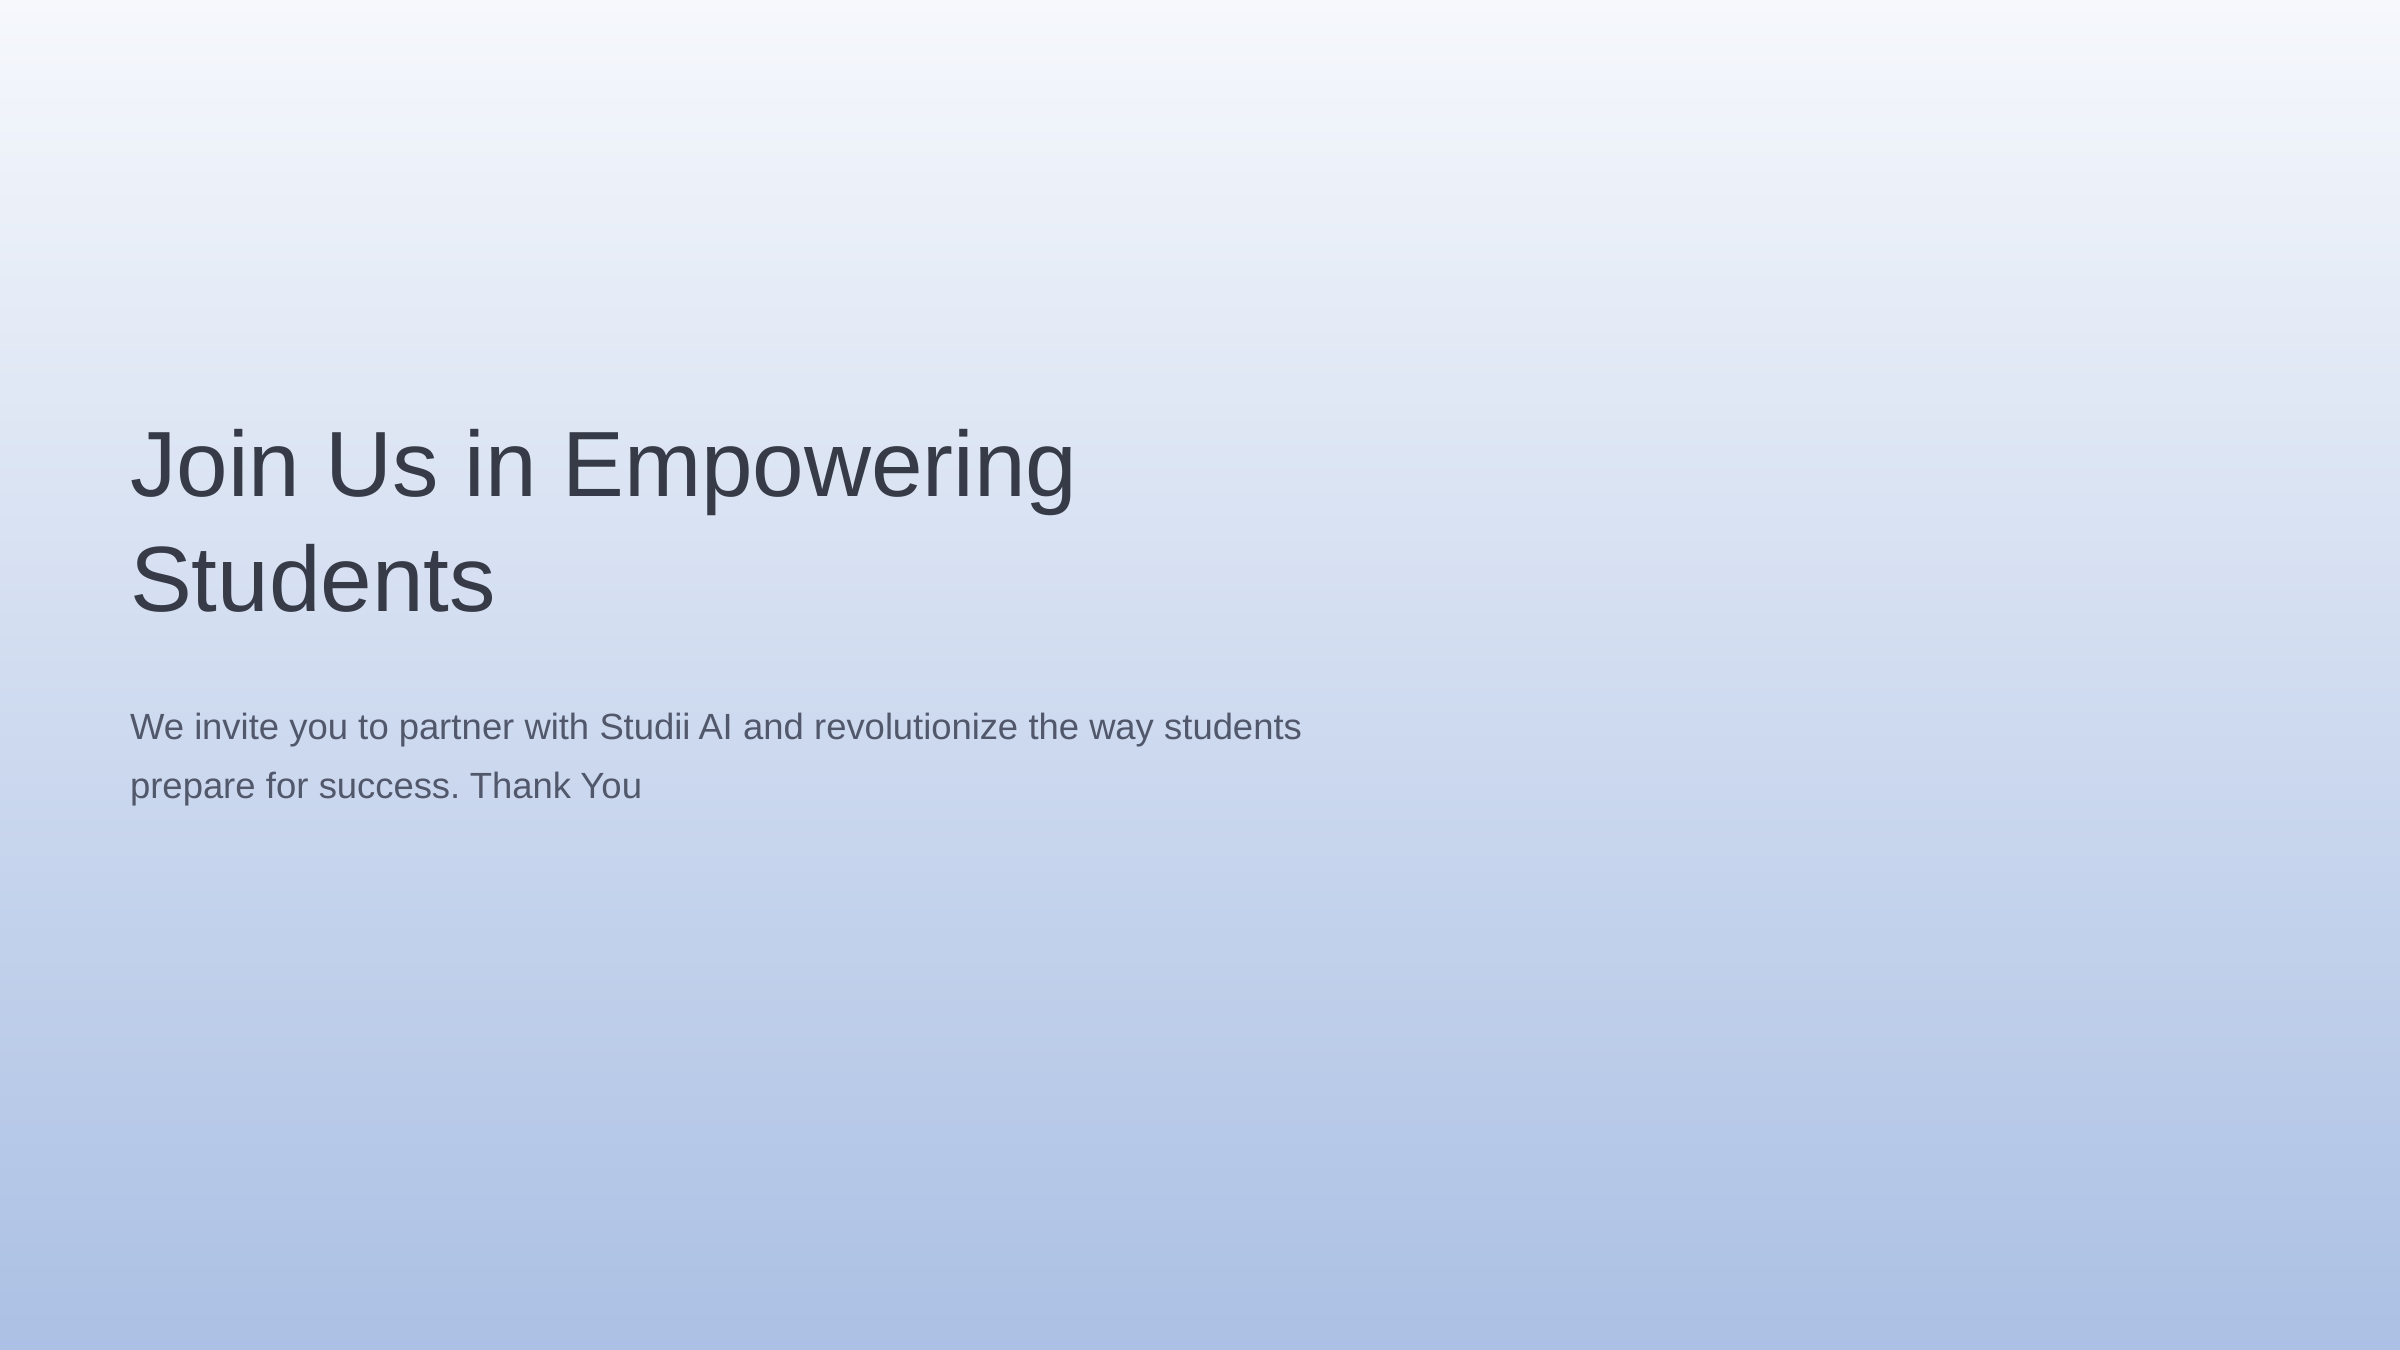

Join Us in Empowering Students
We invite you to partner with Studii AI and revolutionize the way students prepare for success. Thank You